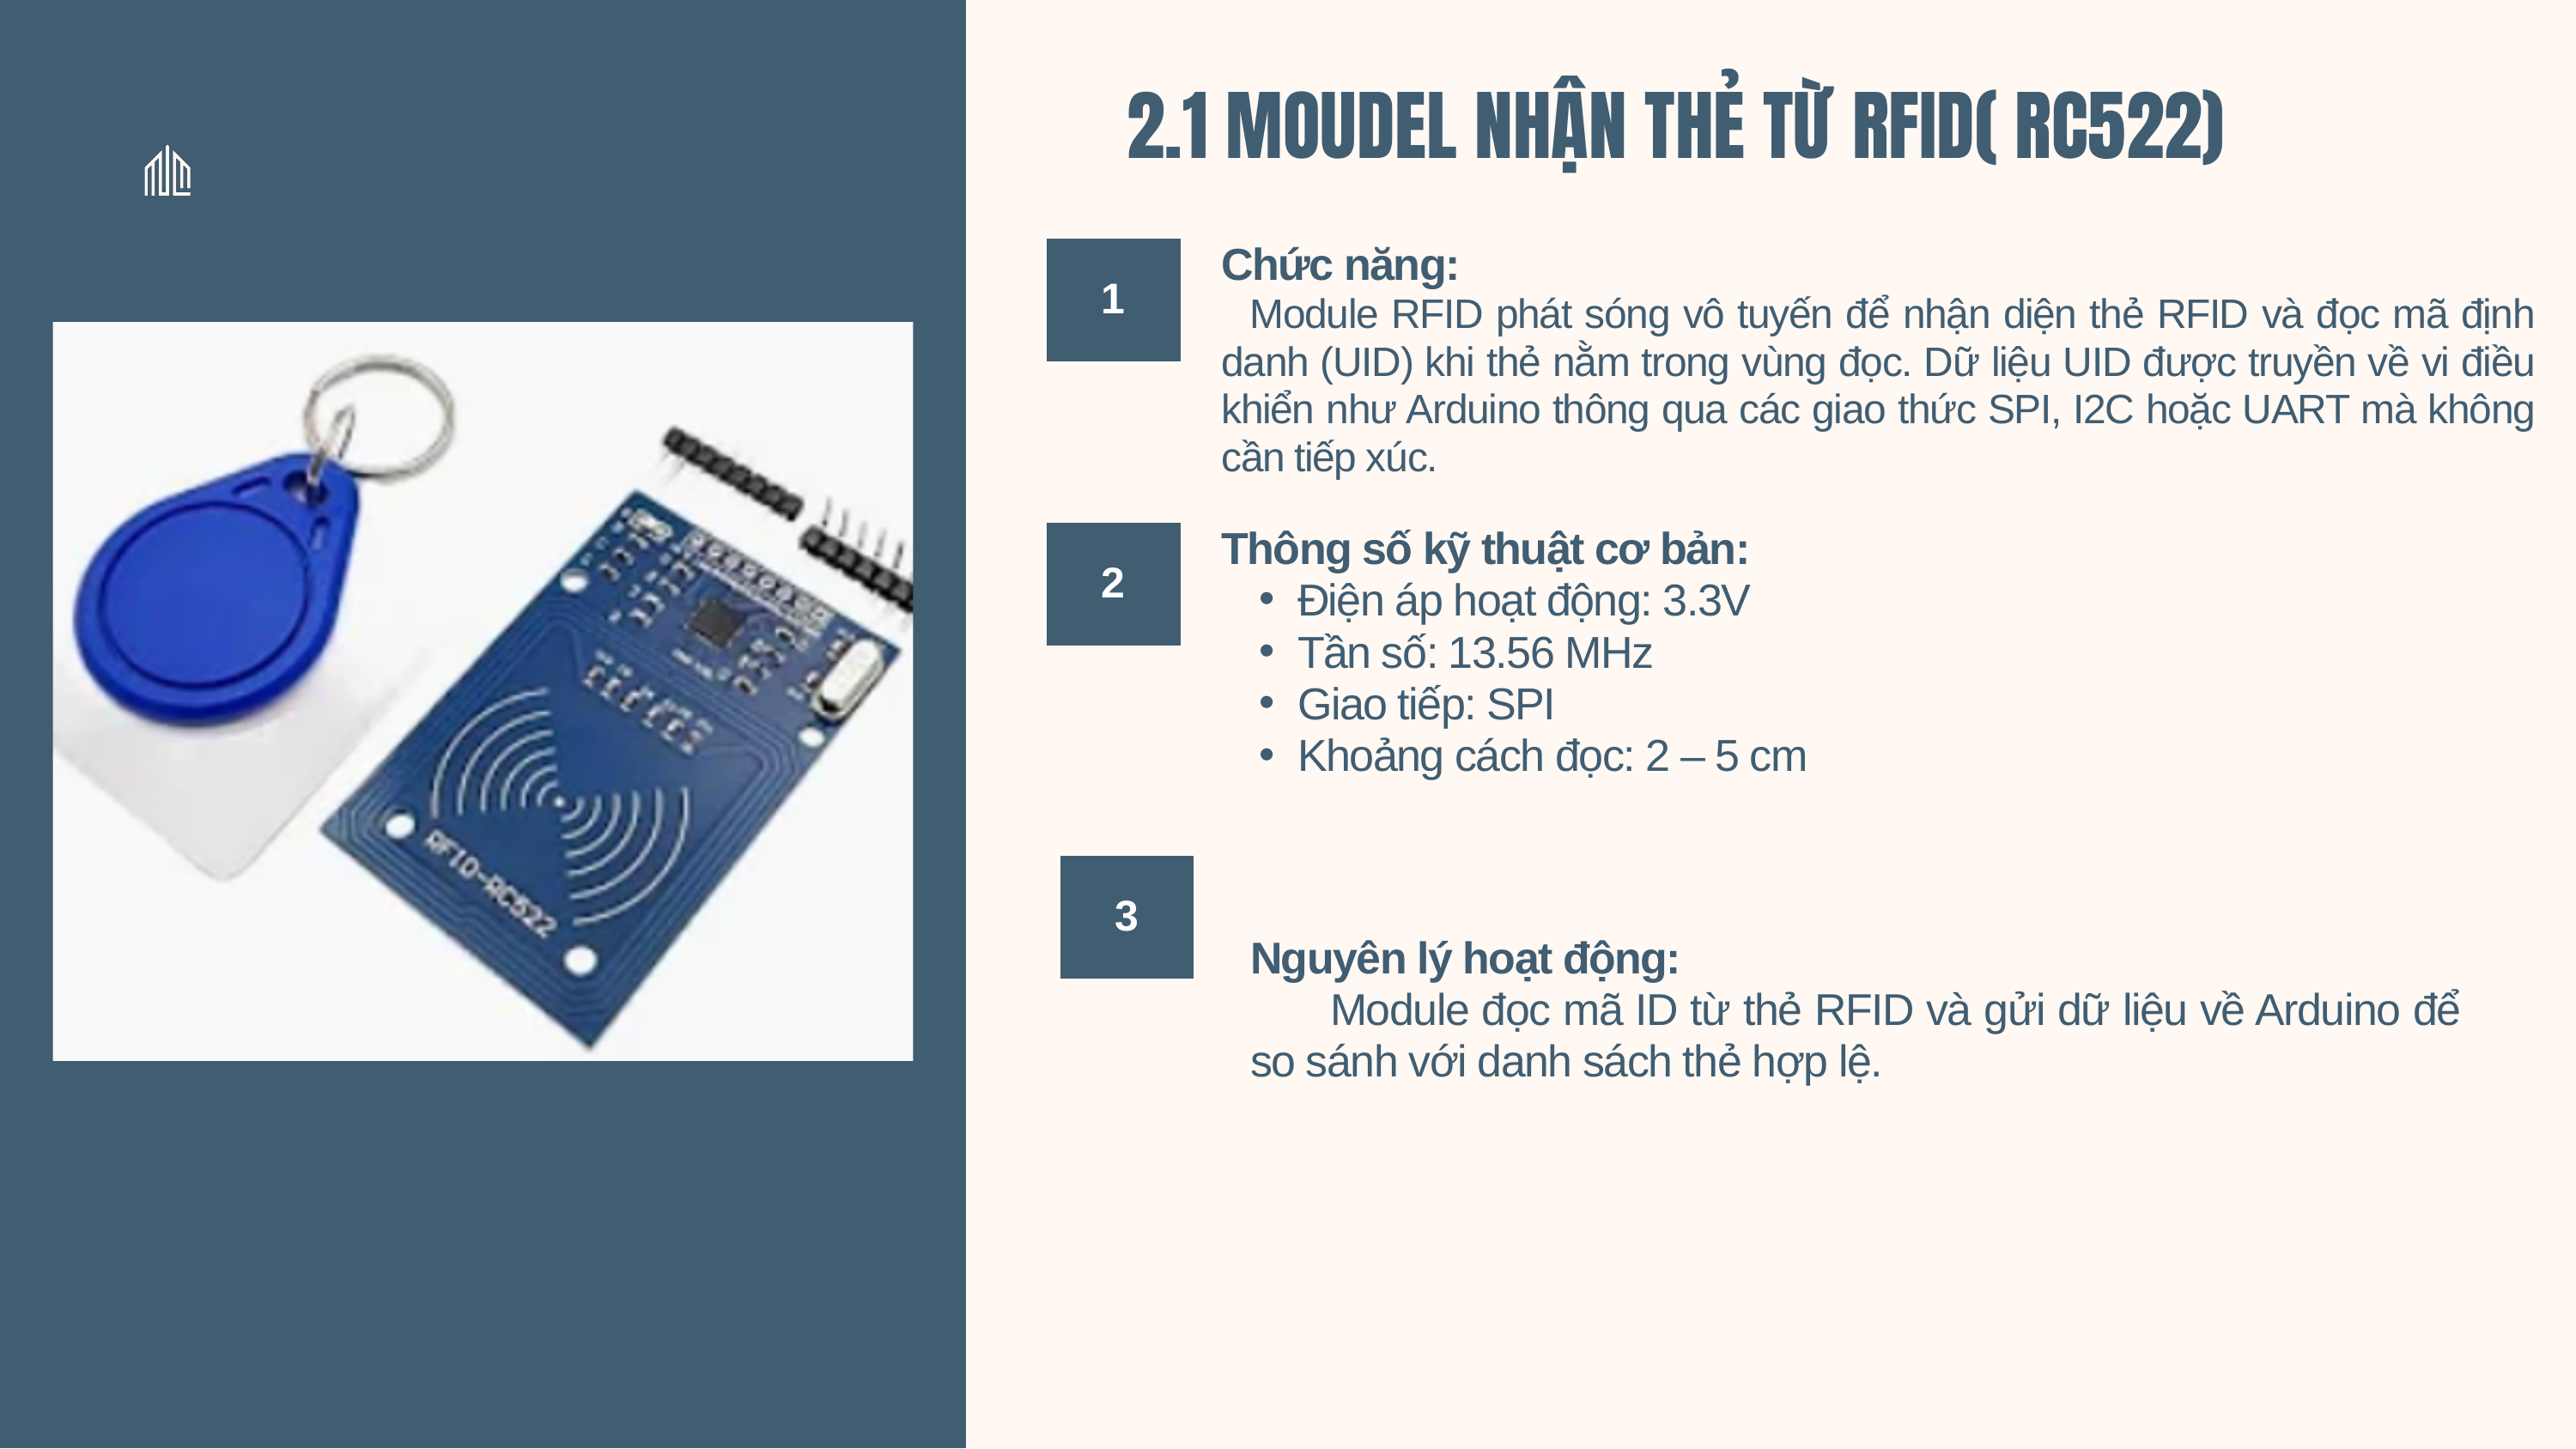

2.1 MOUDEL NHẬN THẺ TỪ RFID( RC522)

Chức năng:
  Module RFID phát sóng vô tuyến để nhận diện thẻ RFID và đọc mã định danh (UID) khi thẻ nằm trong vùng đọc. Dữ liệu UID được truyền về vi điều khiển như Arduino thông qua các giao thức SPI, I2C hoặc UART mà không cần tiếp xúc.

1

Thông số kỹ thuật cơ bản:
Điện áp hoạt động: 3.3V
Tần số: 13.56 MHz
Giao tiếp: SPI
Khoảng cách đọc: 2 – 5 cm

2

3
Nguyên lý hoạt động:
      Module đọc mã ID từ thẻ RFID và gửi dữ liệu về Arduino để so sánh với danh sách thẻ hợp lệ.